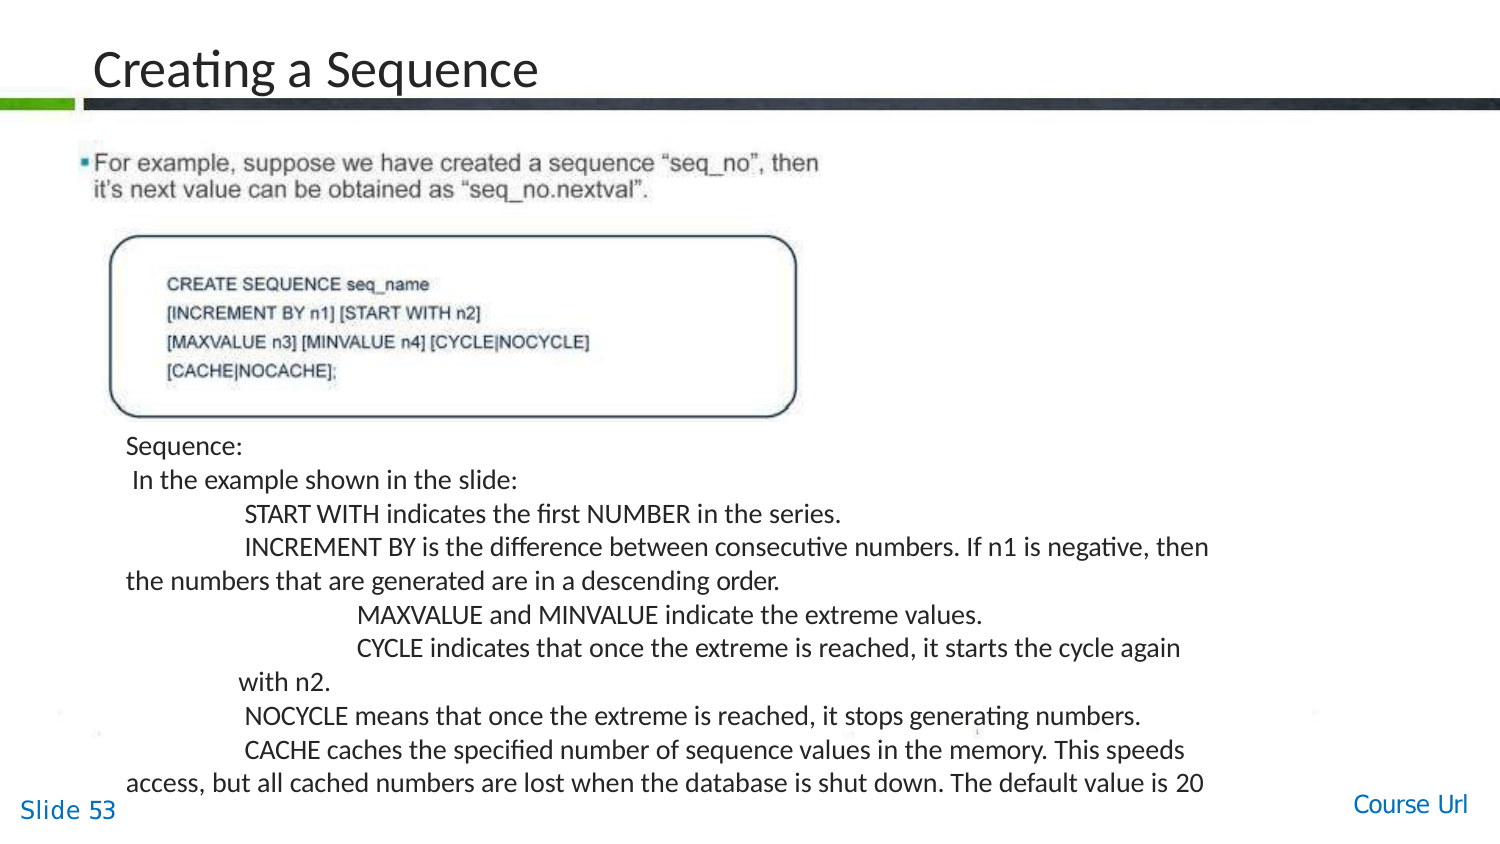

# Creating a Sequence

Sequence:
In the example shown in the slide:
START WITH indicates the first NUMBER in the series.
INCREMENT BY is the difference between consecutive numbers. If n1 is negative, then  the numbers that are generated are in a descending order.
MAXVALUE and MINVALUE indicate the extreme values.
CYCLE indicates that once the extreme is reached, it starts the cycle again with n2.
NOCYCLE means that once the extreme is reached, it stops generating numbers.
CACHE caches the specified number of sequence values in the memory. This speeds  access, but all cached numbers are lost when the database is shut down. The default value is 20
Course Url
Slide 53